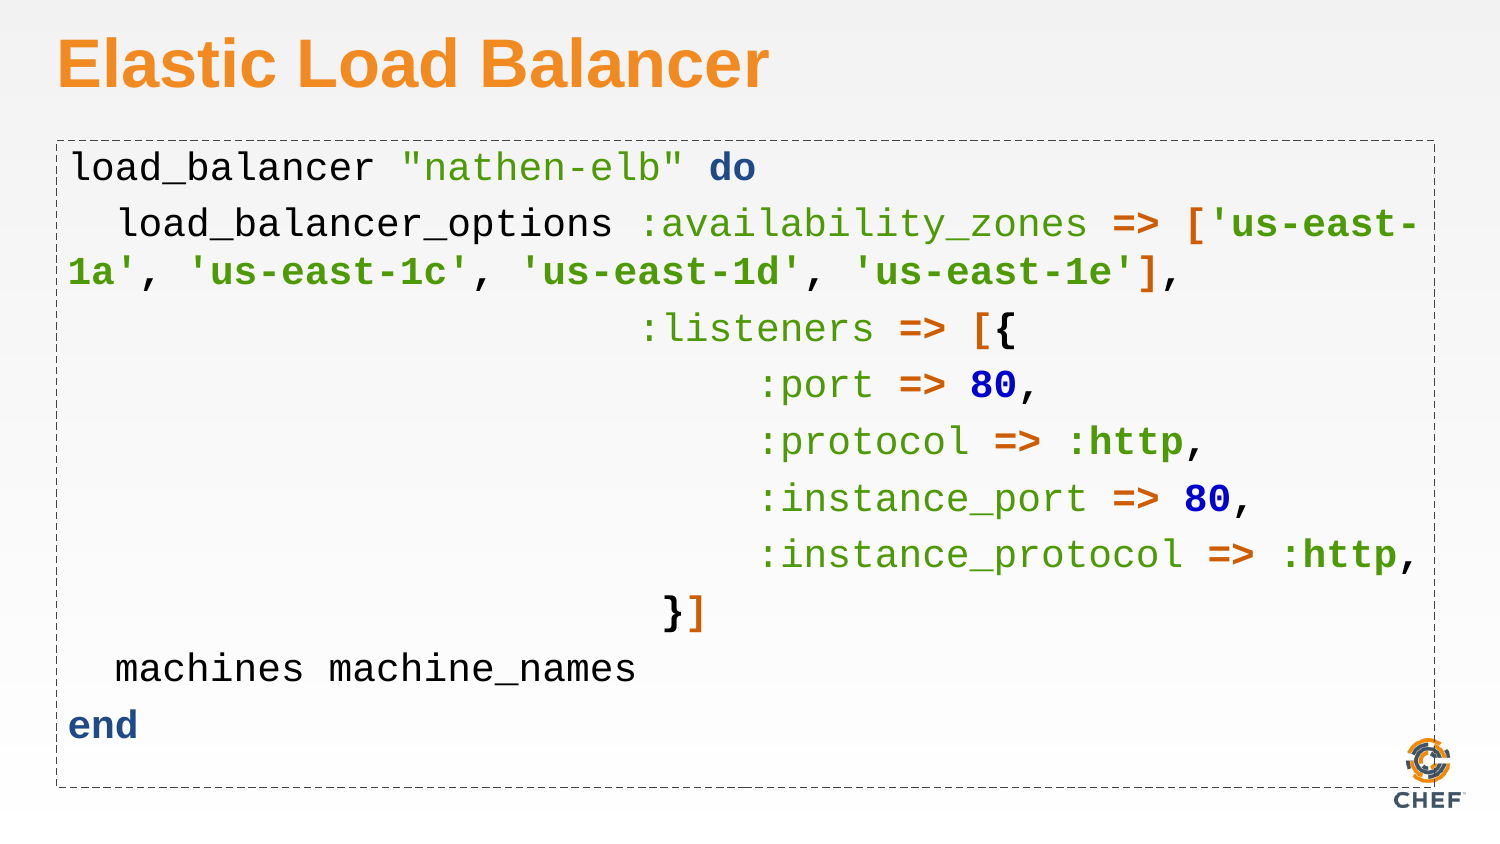

# Elastic Load Balancer
load_balancer "nathen-elb" do
  load_balancer_options :availability_zones => ['us-east-1a', 'us-east-1c', 'us-east-1d', 'us-east-1e'],
                        :listeners => [{
                             :port => 80,
                             :protocol => :http,
                             :instance_port => 80,
                             :instance_protocol => :http,
                         }]
  machines machine_names
end